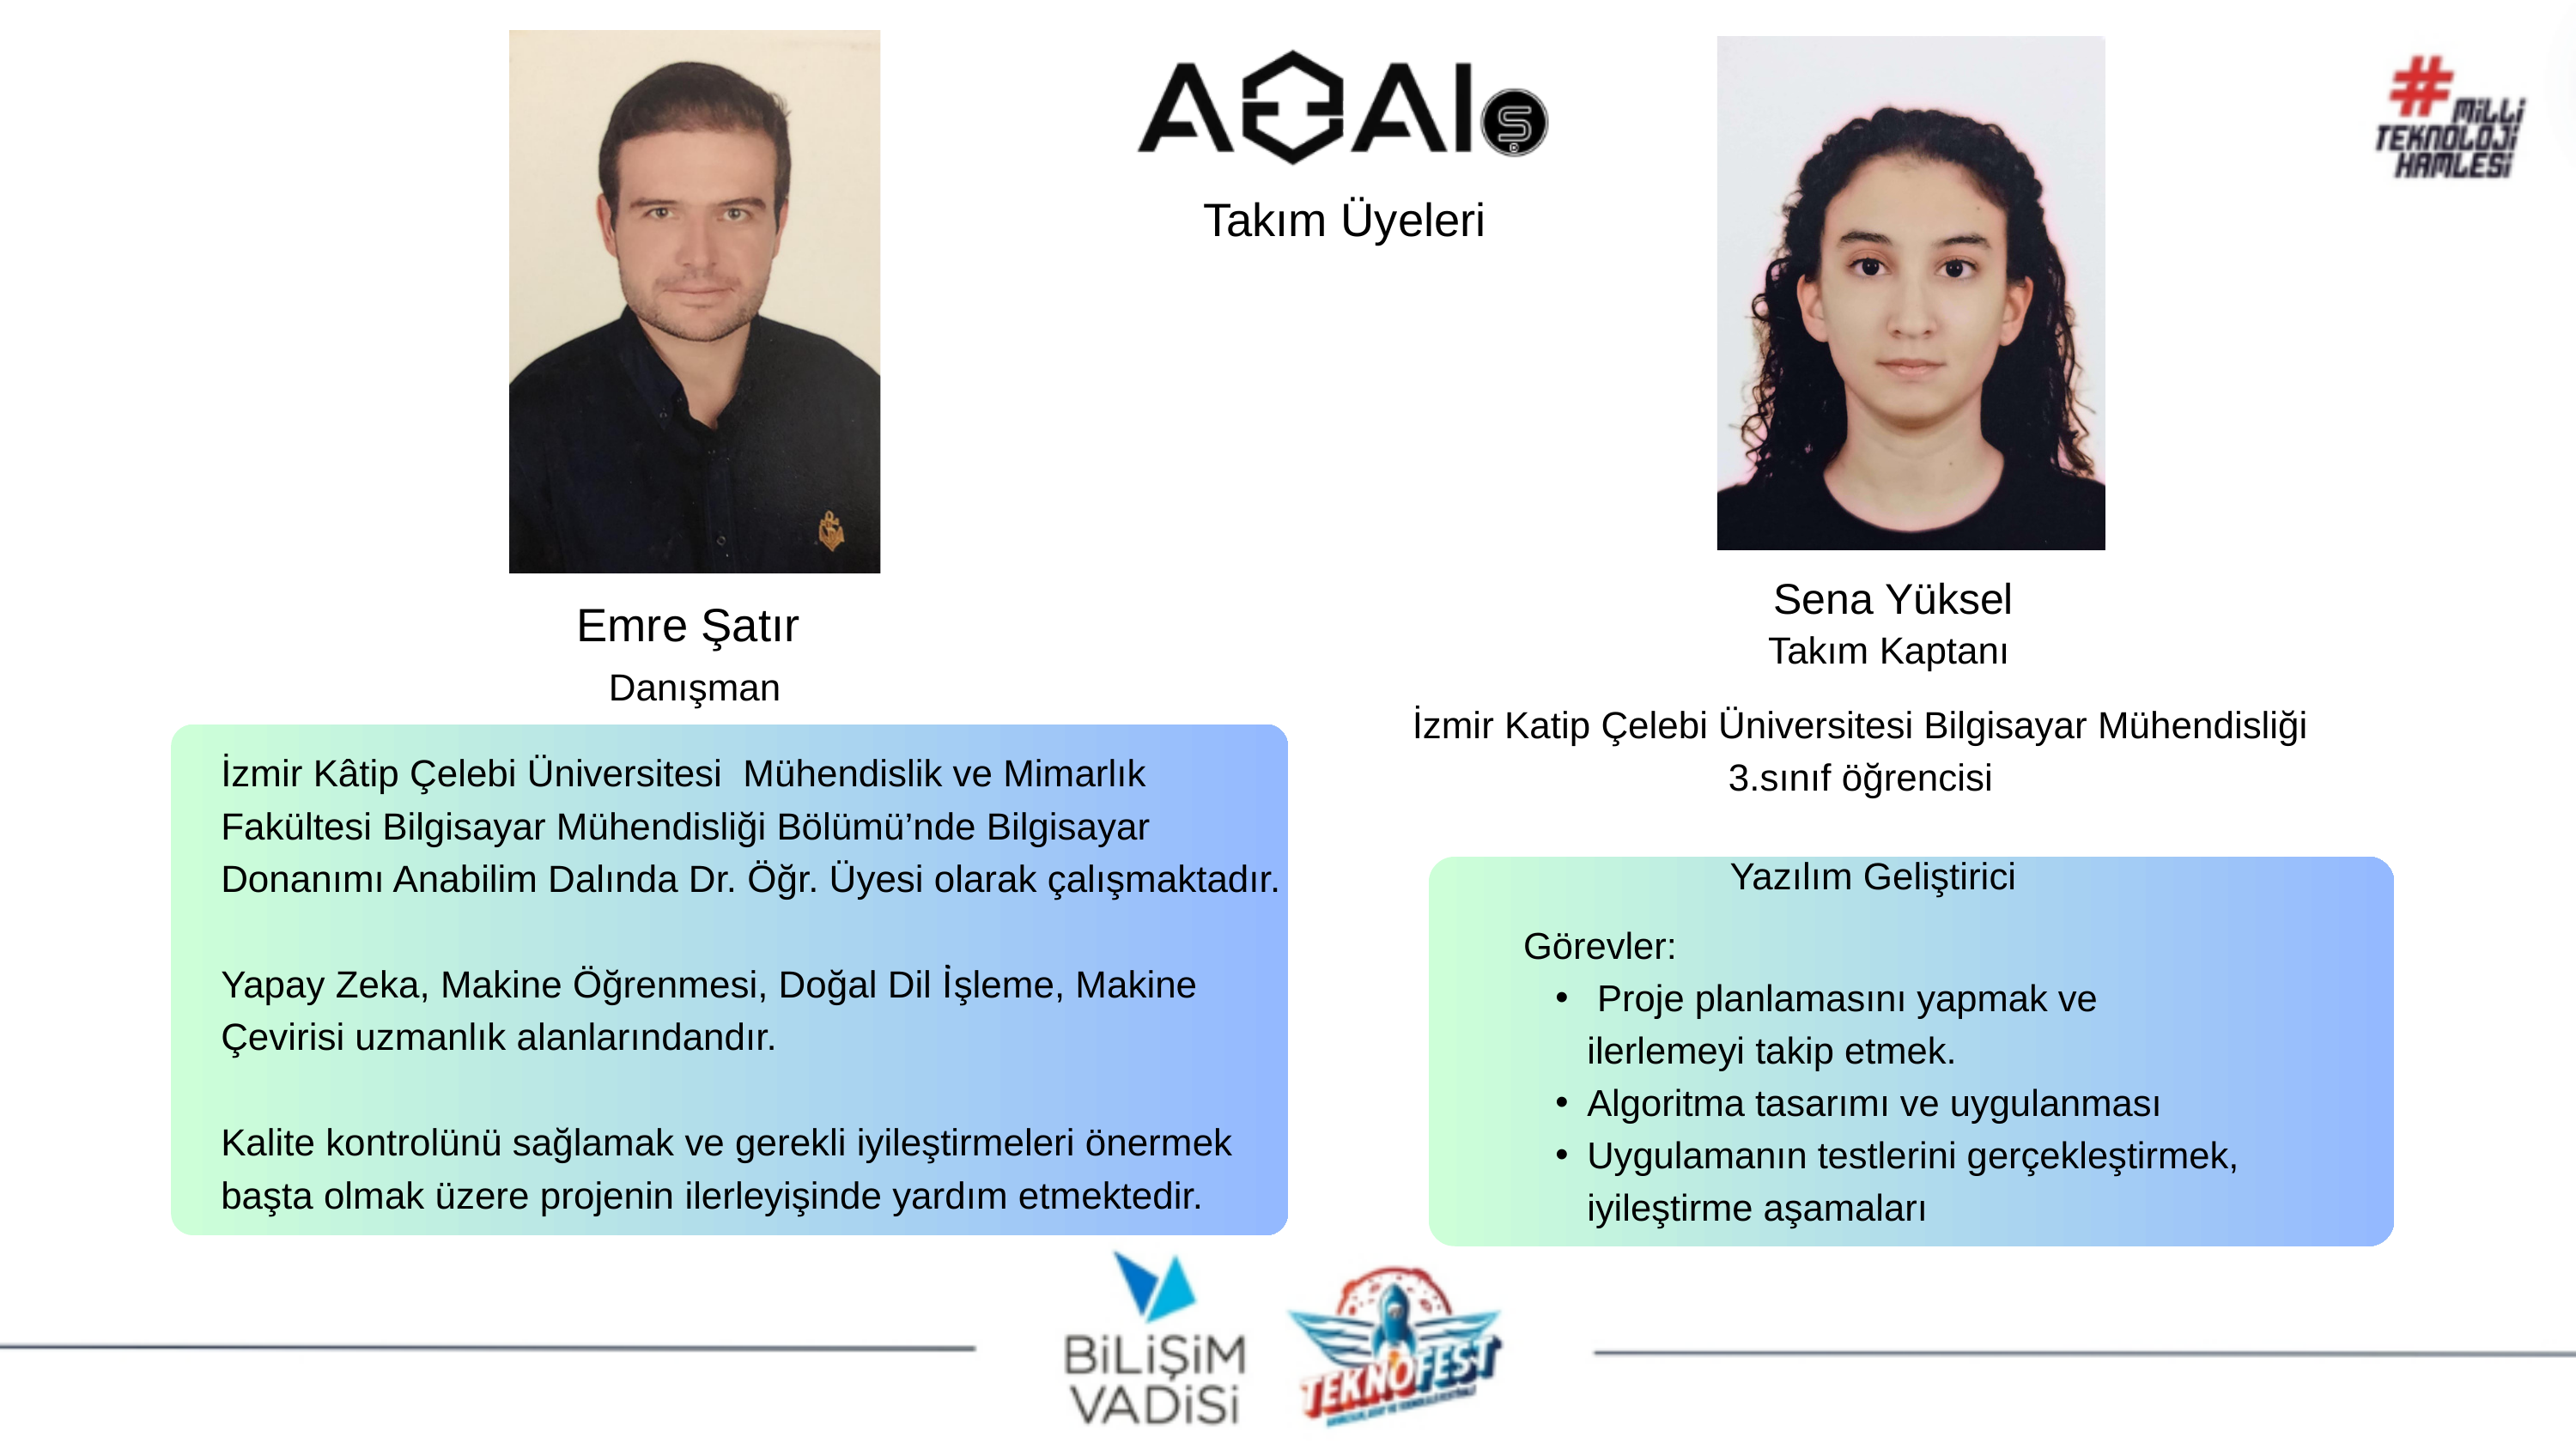

Takım Üyeleri
Sena Yüksel
Emre Şatır
Takım Kaptanı

Danışman
İzmir Katip Çelebi Üniversitesi Bilgisayar Mühendisliği
3.sınıf öğrencisi

İzmir Kâtip Çelebi Üniversitesi  Mühendislik ve Mimarlık Fakültesi Bilgisayar Mühendisliği Bölümü’nde Bilgisayar Donanımı Anabilim Dalında Dr. Öğr. Üyesi olarak çalışmaktadır.

Yapay Zeka, Makine Öğrenmesi, Doğal Dil İ̇şleme, Makine Çevirisi uzmanlık alanlarındandır.

Kalite kontrolünü sağlamak ve gerekli iyileştirmeleri önermek başta olmak üzere projenin ilerleyişinde yardım etmektedir.
Yazılım Geliştirici

Görevler:
 Proje planlamasını yapmak ve ilerlemeyi takip etmek.
Algoritma tasarımı ve uygulanması
Uygulamanın testlerini gerçekleştirmek, iyileştirme aşamaları